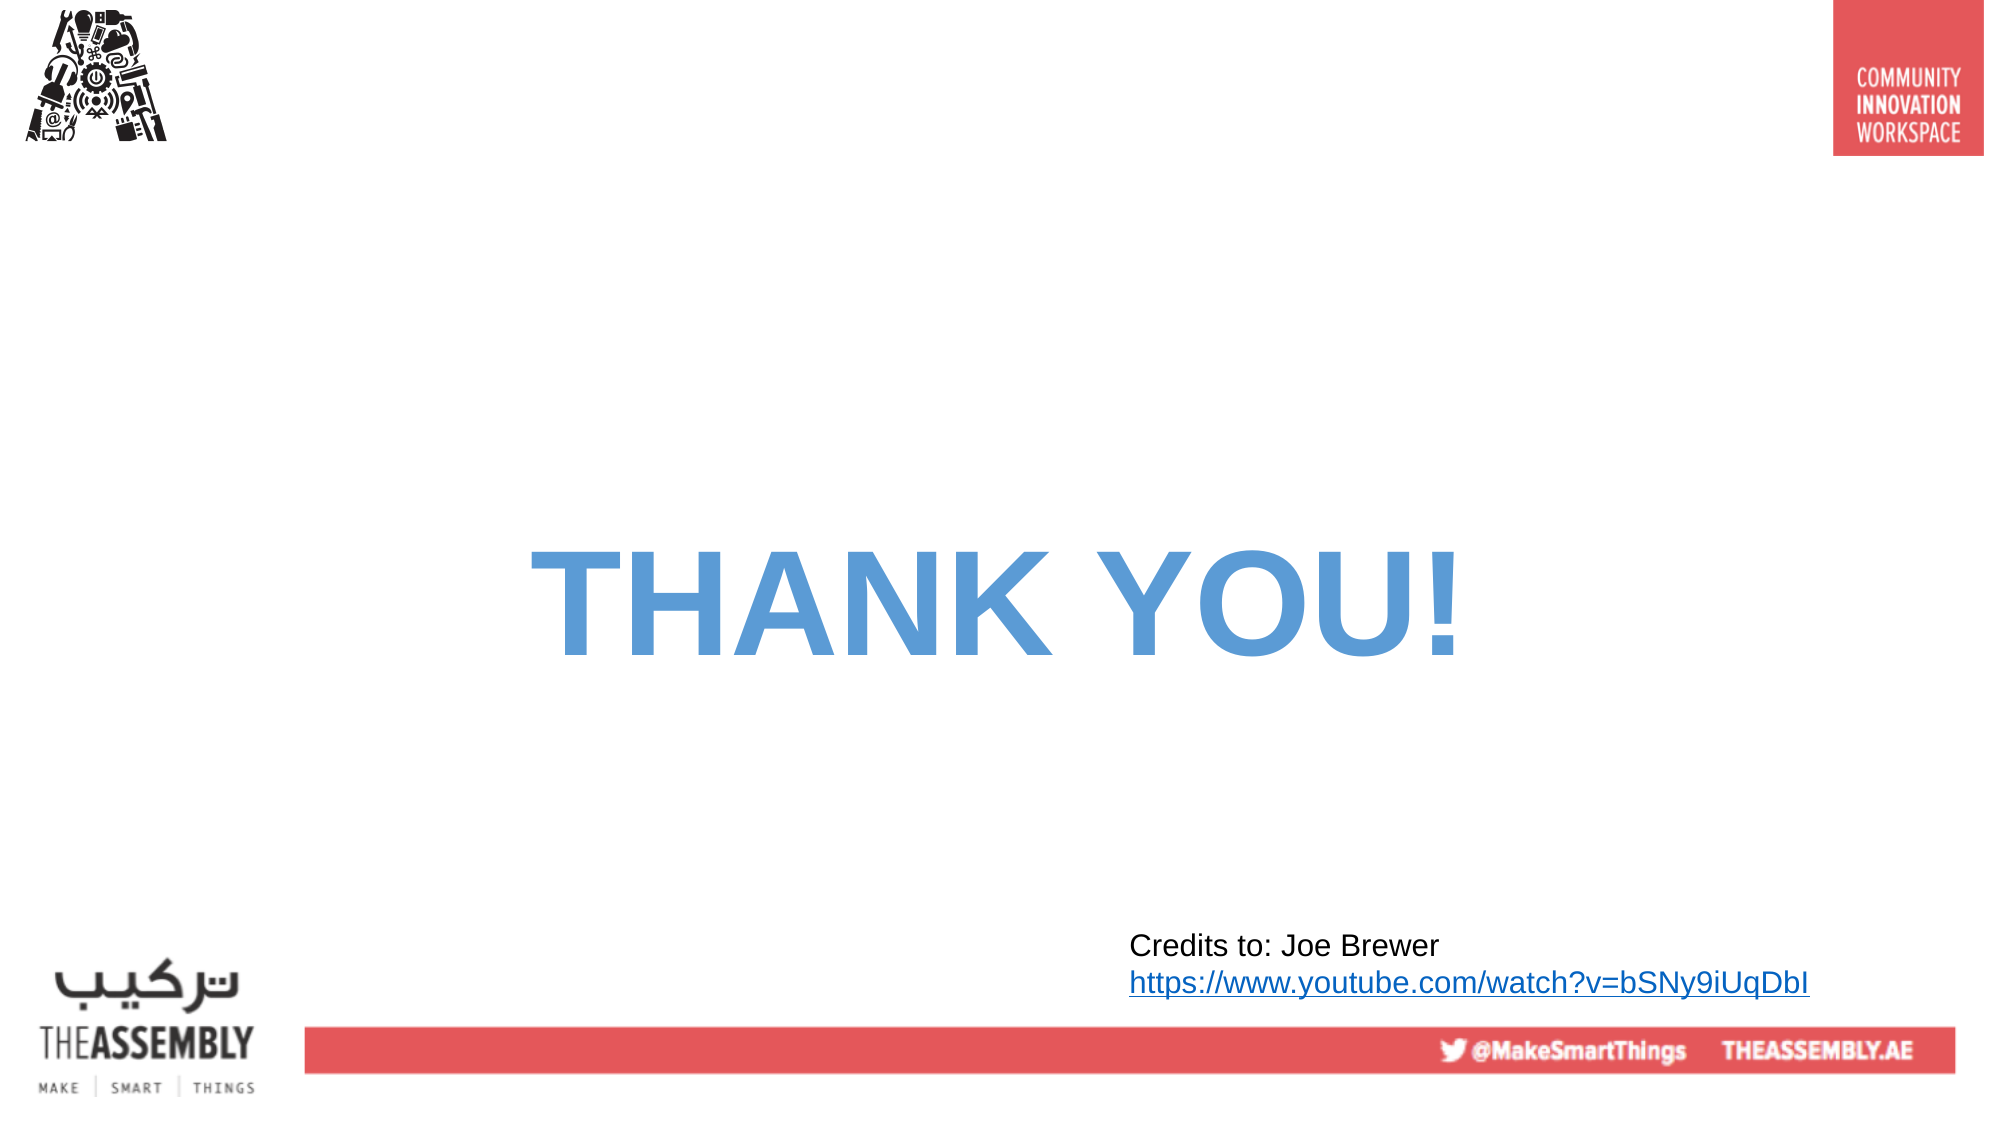

THANK YOU!
Credits to: Joe Brewer
https://www.youtube.com/watch?v=bSNy9iUqDbI